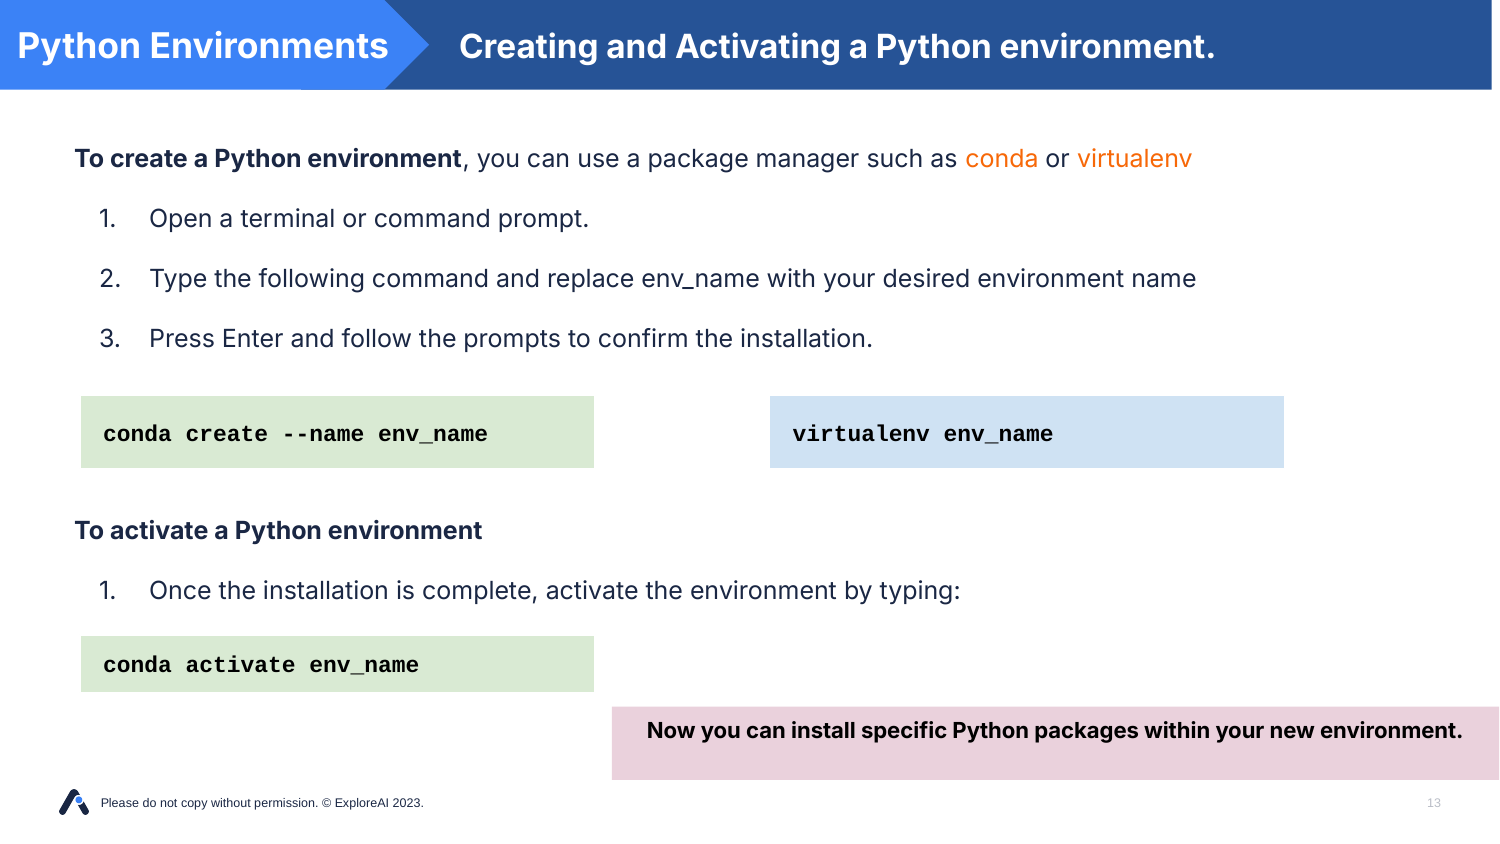

Creating and Activating a Python environment.

Python Environments
To create a Python environment, you can use a package manager such as conda or virtualenv

Open a terminal or command prompt.

Type the following command and replace env_name with your desired environment name

Press Enter and follow the prompts to confirm the installation.

conda create --name env_name

virtualenv env_name

To activate a Python environment

Once the installation is complete, activate the environment by typing:

conda activate env_name

Now you can install specific Python packages within your new environment.